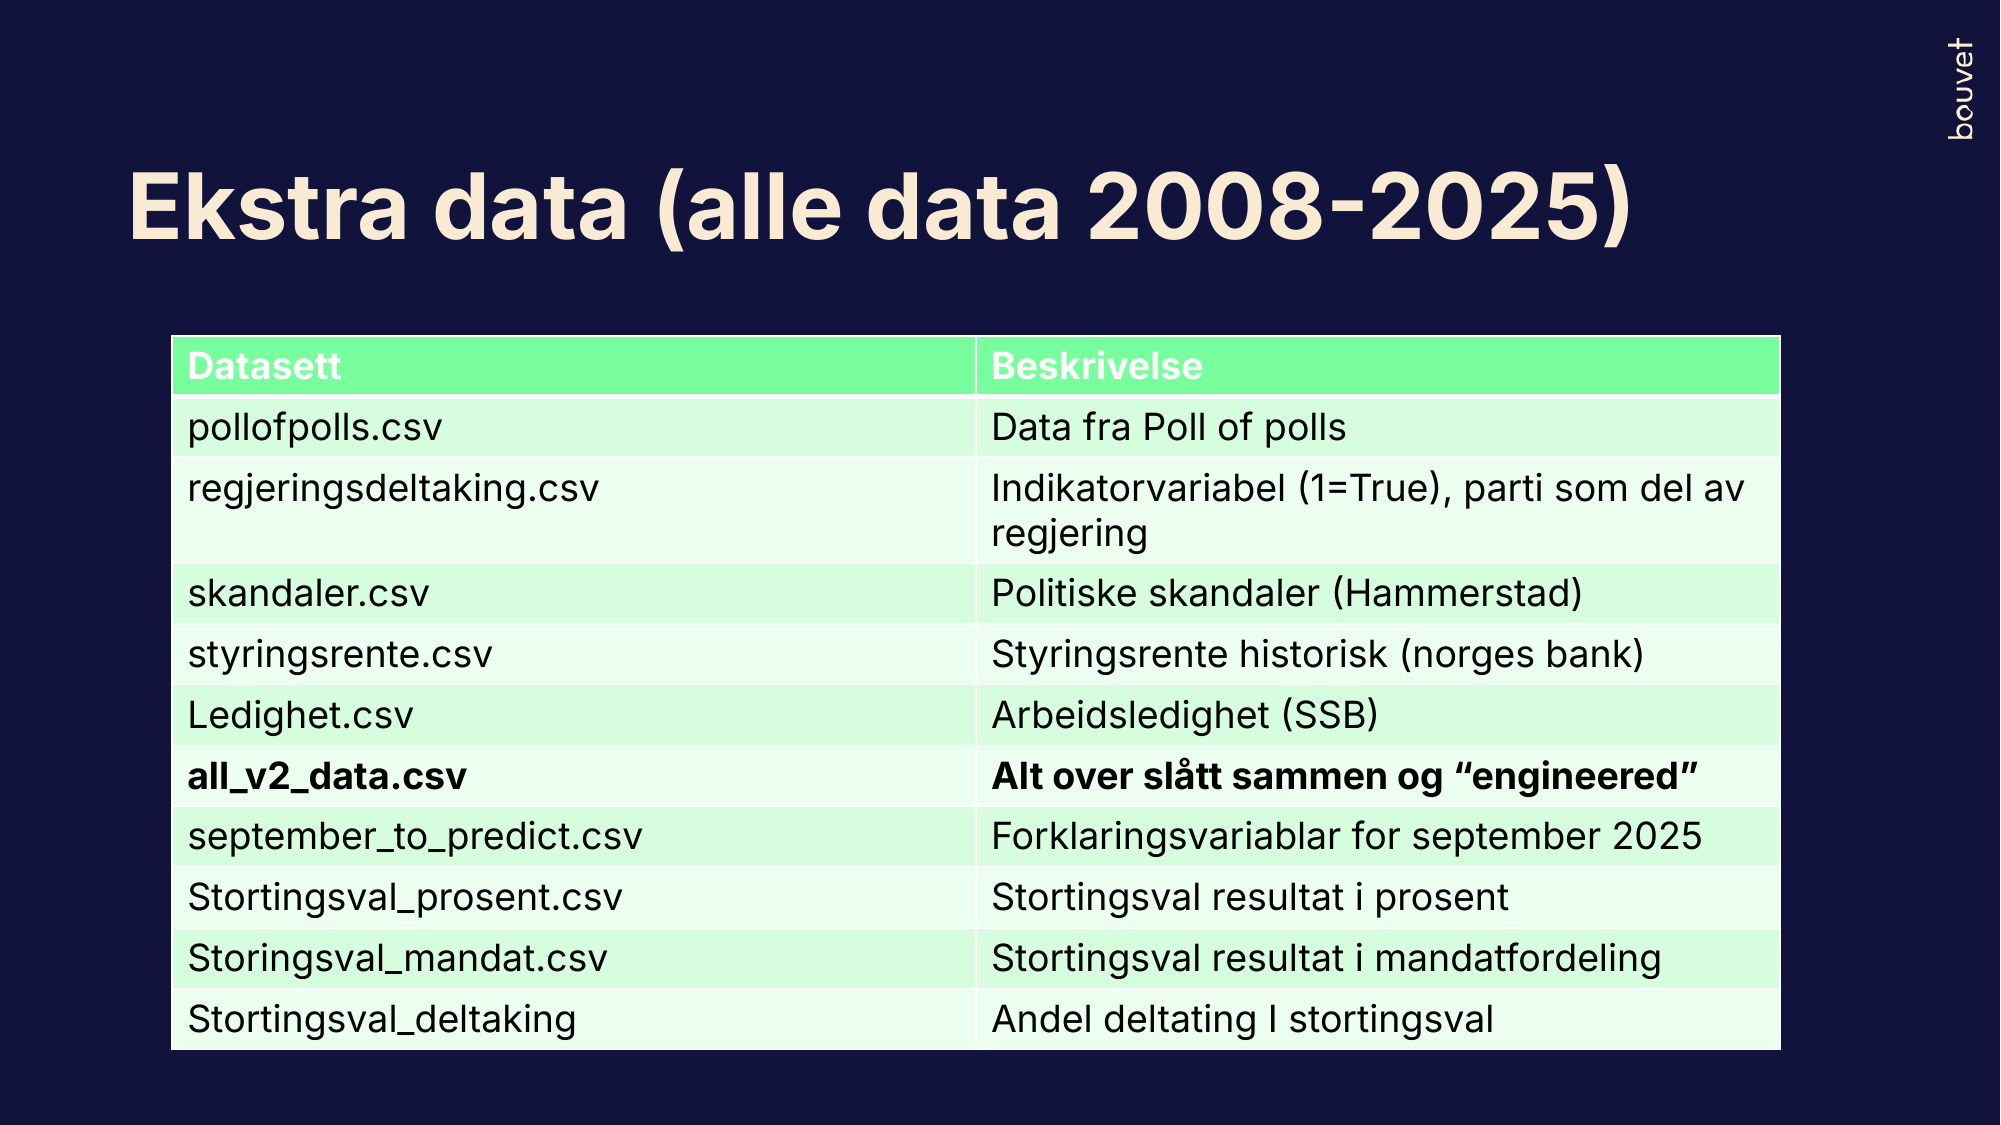

# Ekstra data (alle data 2008-2025)
| Datasett | Beskrivelse |
| --- | --- |
| pollofpolls.csv | Data fra Poll of polls |
| regjeringsdeltaking.csv | Indikatorvariabel (1=True), parti som del av regjering |
| skandaler.csv | Politiske skandaler (Hammerstad) |
| styringsrente.csv | Styringsrente historisk (norges bank) |
| Ledighet.csv | Arbeidsledighet (SSB) |
| all\_v2\_data.csv | Alt over slått sammen og “engineered” |
| september\_to\_predict.csv | Forklaringsvariablar for september 2025 |
| Stortingsval\_prosent.csv | Stortingsval resultat i prosent |
| Storingsval\_mandat.csv | Stortingsval resultat i mandatfordeling |
| Stortingsval\_deltaking | Andel deltating I stortingsval |